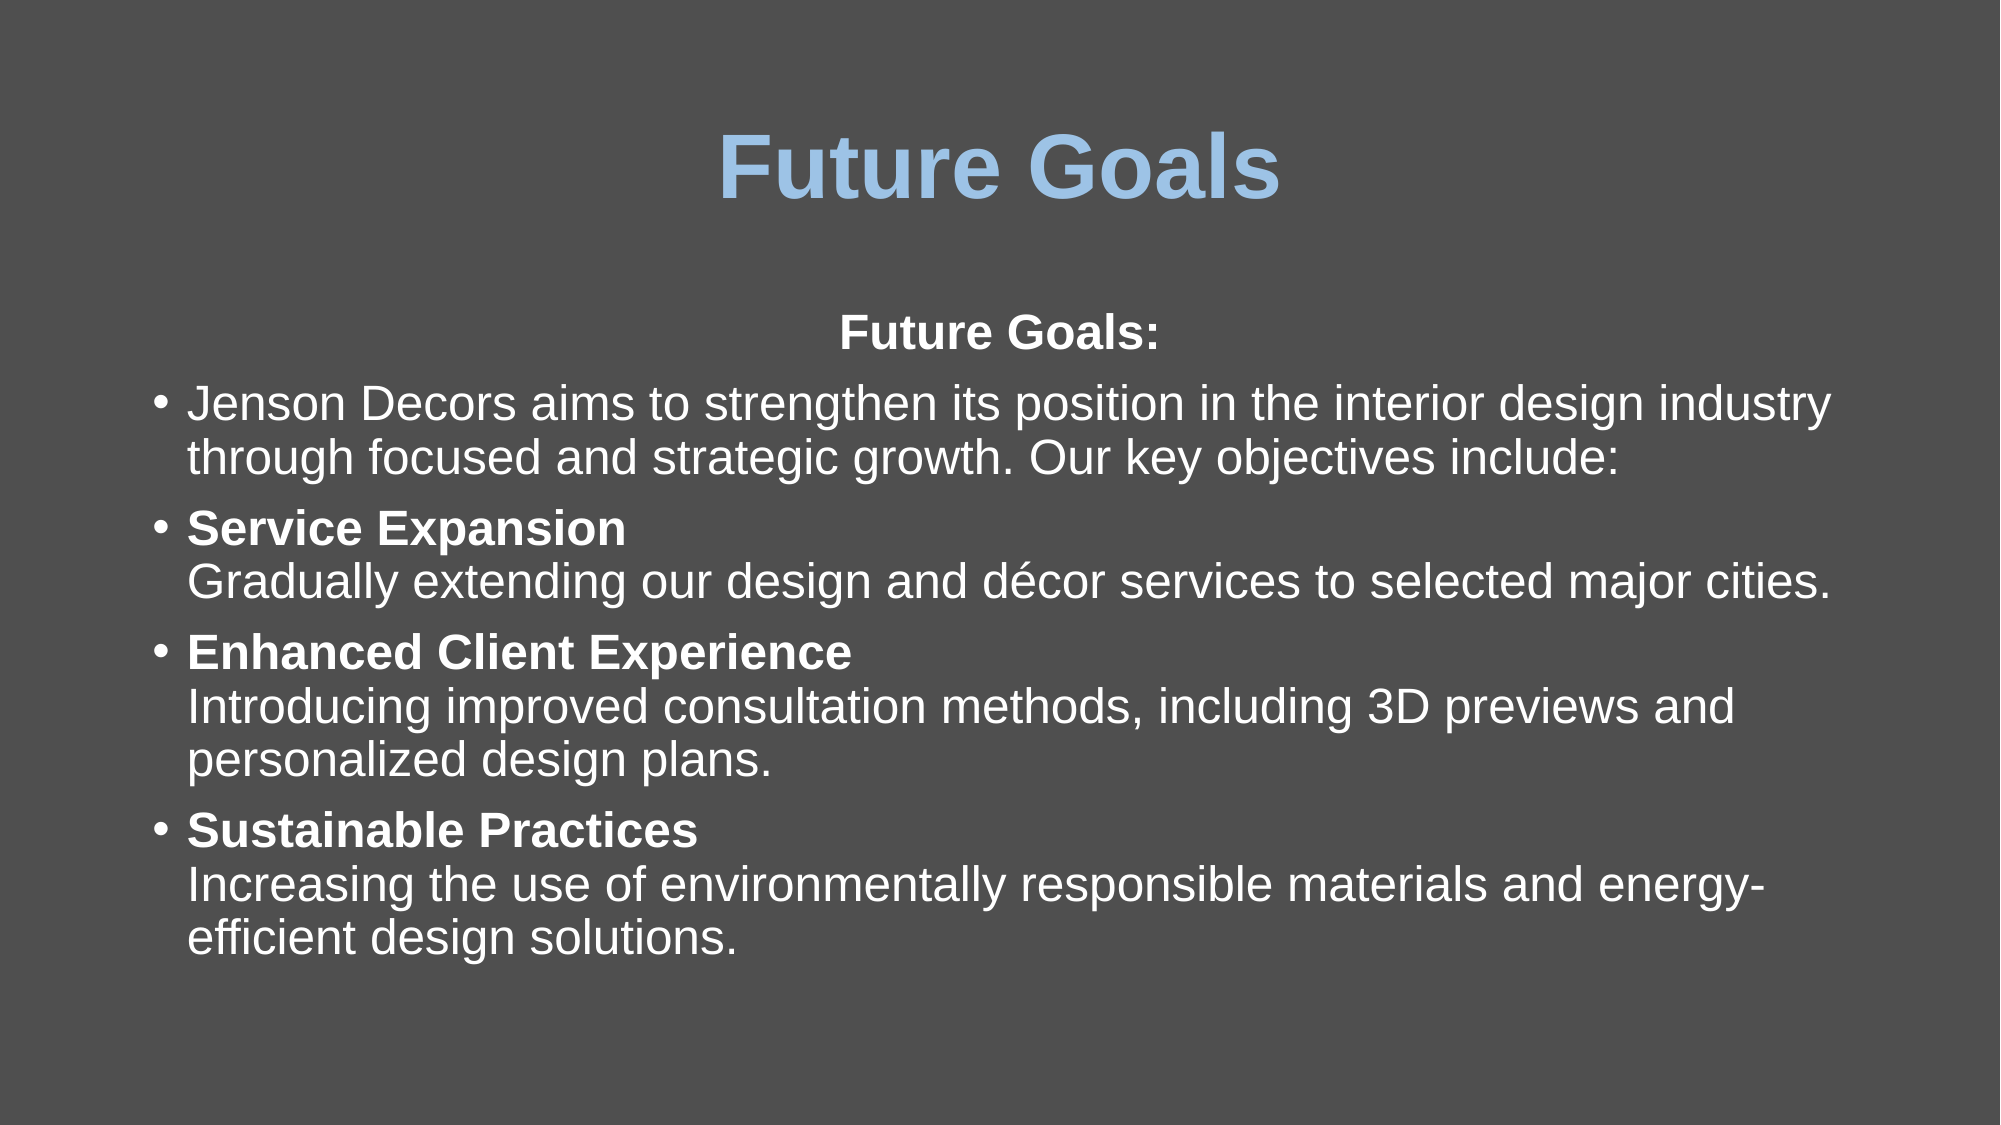

# Future Goals
Future Goals:
Jenson Decors aims to strengthen its position in the interior design industry through focused and strategic growth. Our key objectives include:
Service Expansion
Gradually extending our design and décor services to selected major cities.
Enhanced Client Experience
Introducing improved consultation methods, including 3D previews and personalized design plans.
Sustainable Practices
Increasing the use of environmentally responsible materials and energy-efficient design solutions.